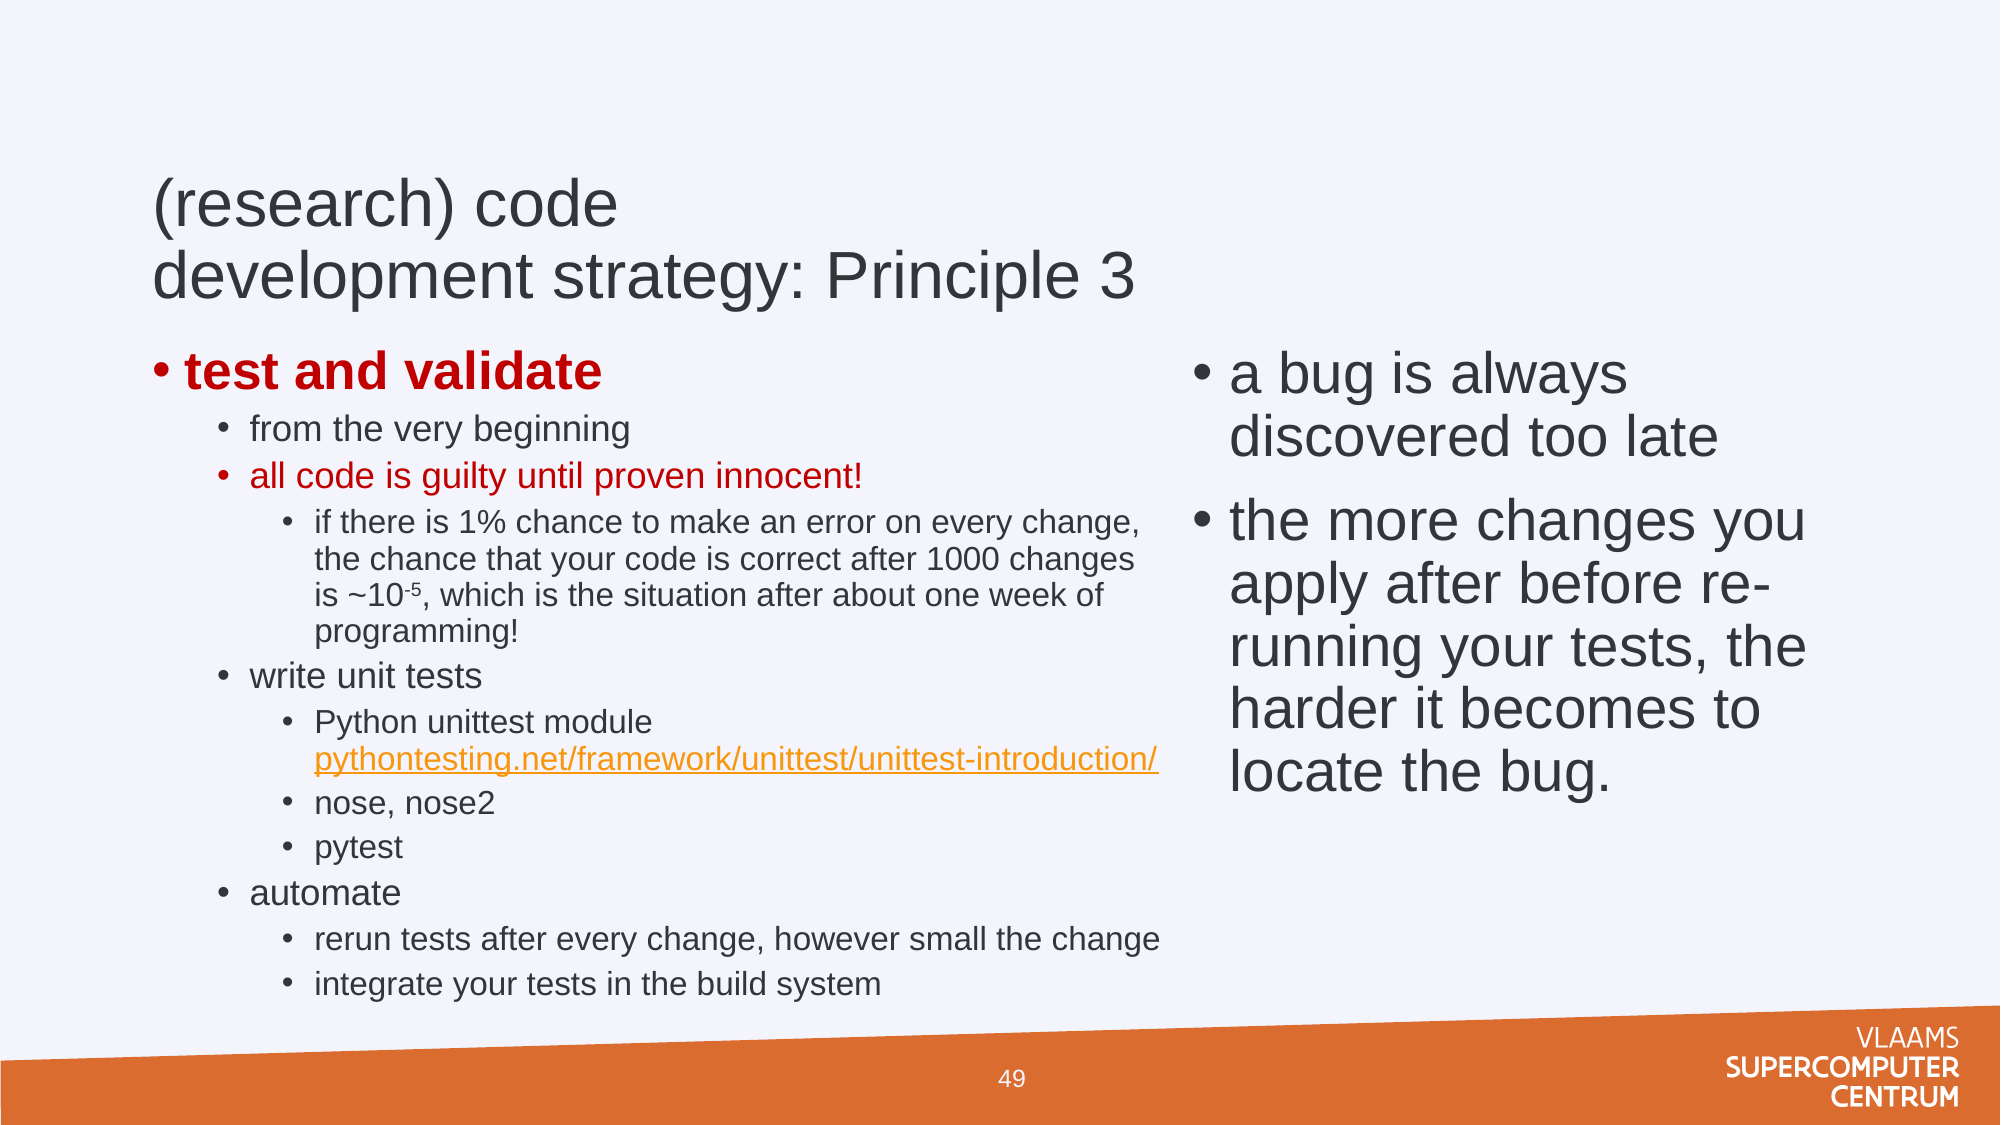

# (research) code development strategy: Principle 3
test and validate
from the very beginning
all code is guilty until proven innocent!
if there is 1% chance to make an error on every change, the chance that your code is correct after 1000 changes is ~10-5, which is the situation after about one week of programming!
write unit tests
Python unittest module pythontesting.net/framework/unittest/unittest-introduction/
nose, nose2
pytest
automate
rerun tests after every change, however small the change
integrate your tests in the build system
a bug is always discovered too late
the more changes you apply after before re-running your tests, the harder it becomes to locate the bug.
49